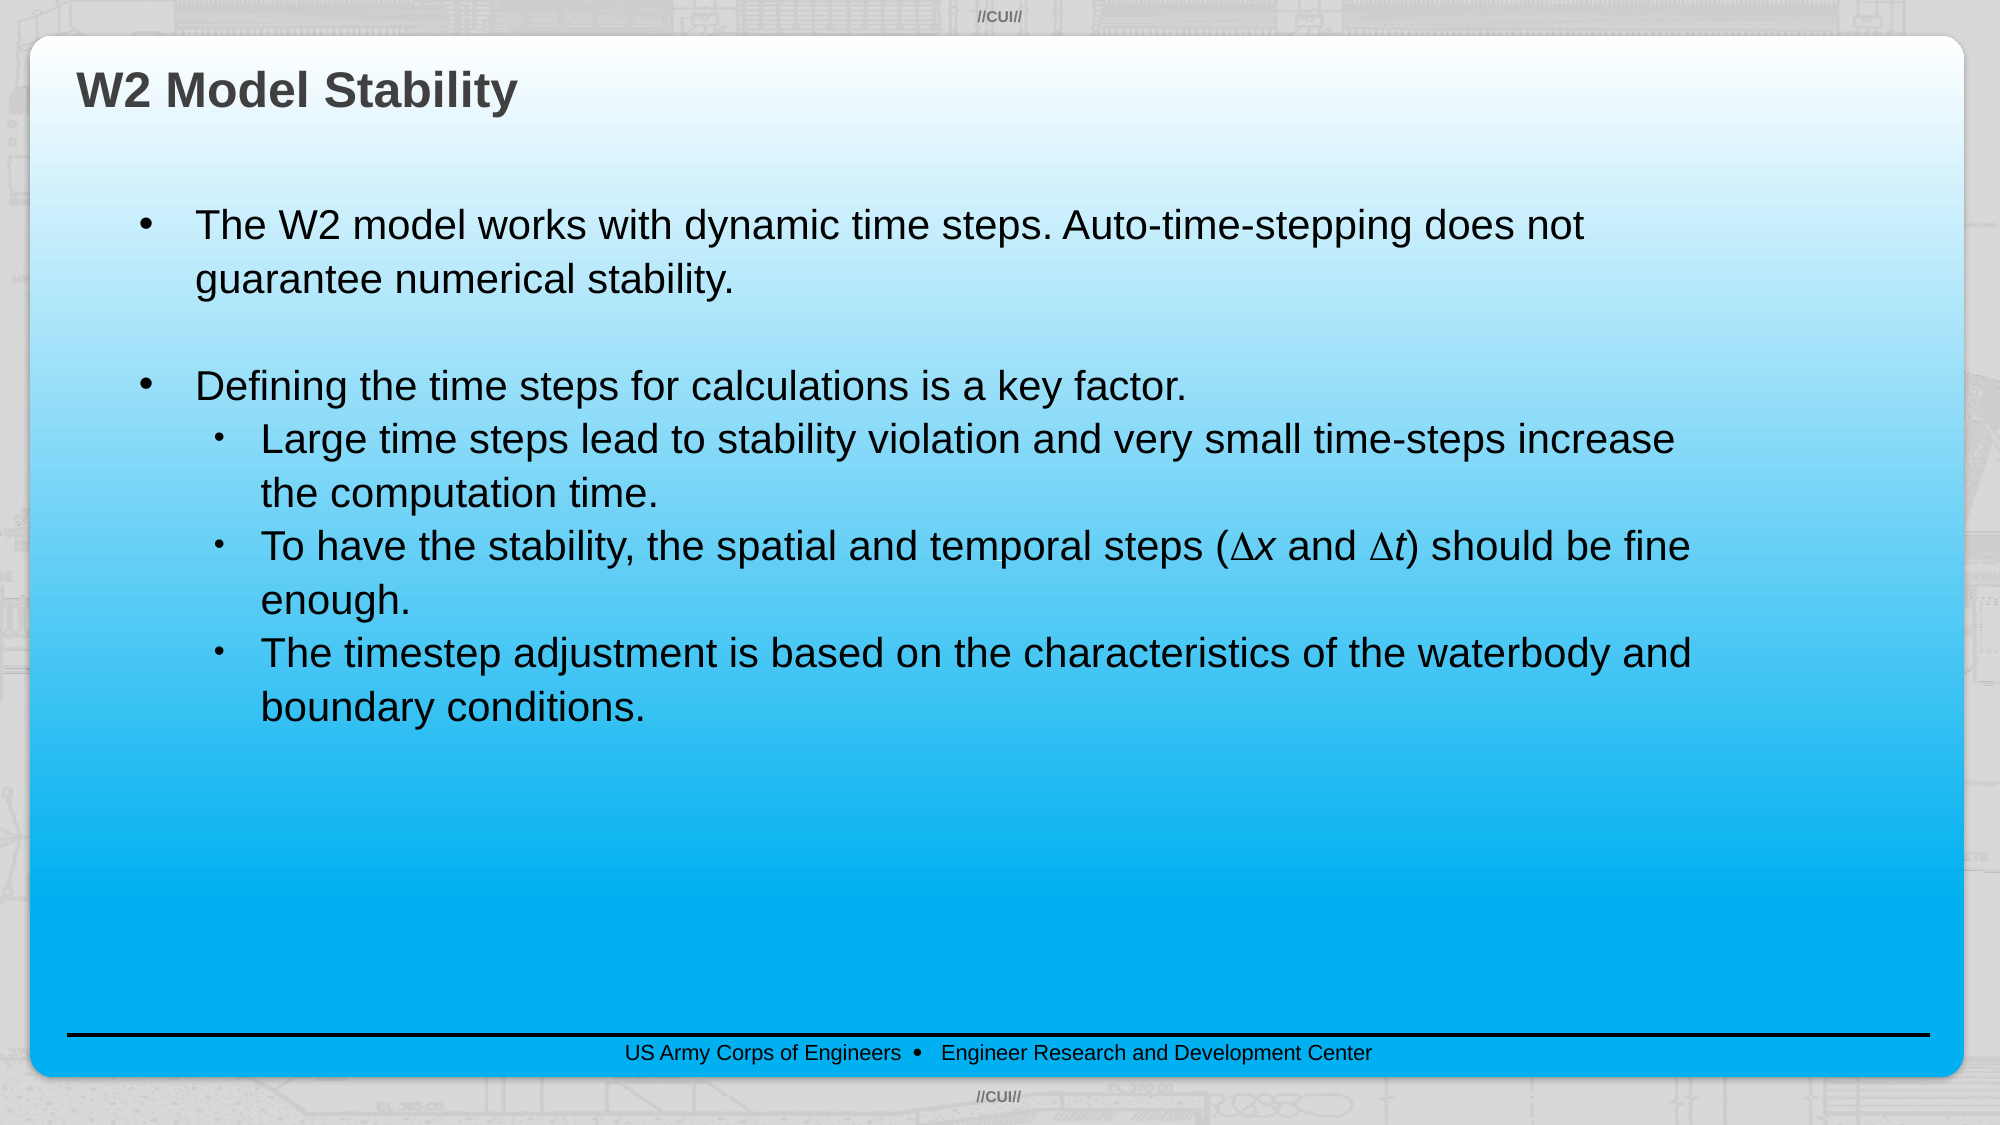

# W2 Model Stability
The W2 model works with dynamic time steps. Auto-time-stepping does not guarantee numerical stability.

Defining the time steps for calculations is a key factor.
Large time steps lead to stability violation and very small time-steps increase the computation time.
To have the stability, the spatial and temporal steps (Δx and Δt) should be fine enough.
The timestep adjustment is based on the characteristics of the waterbody and boundary conditions.